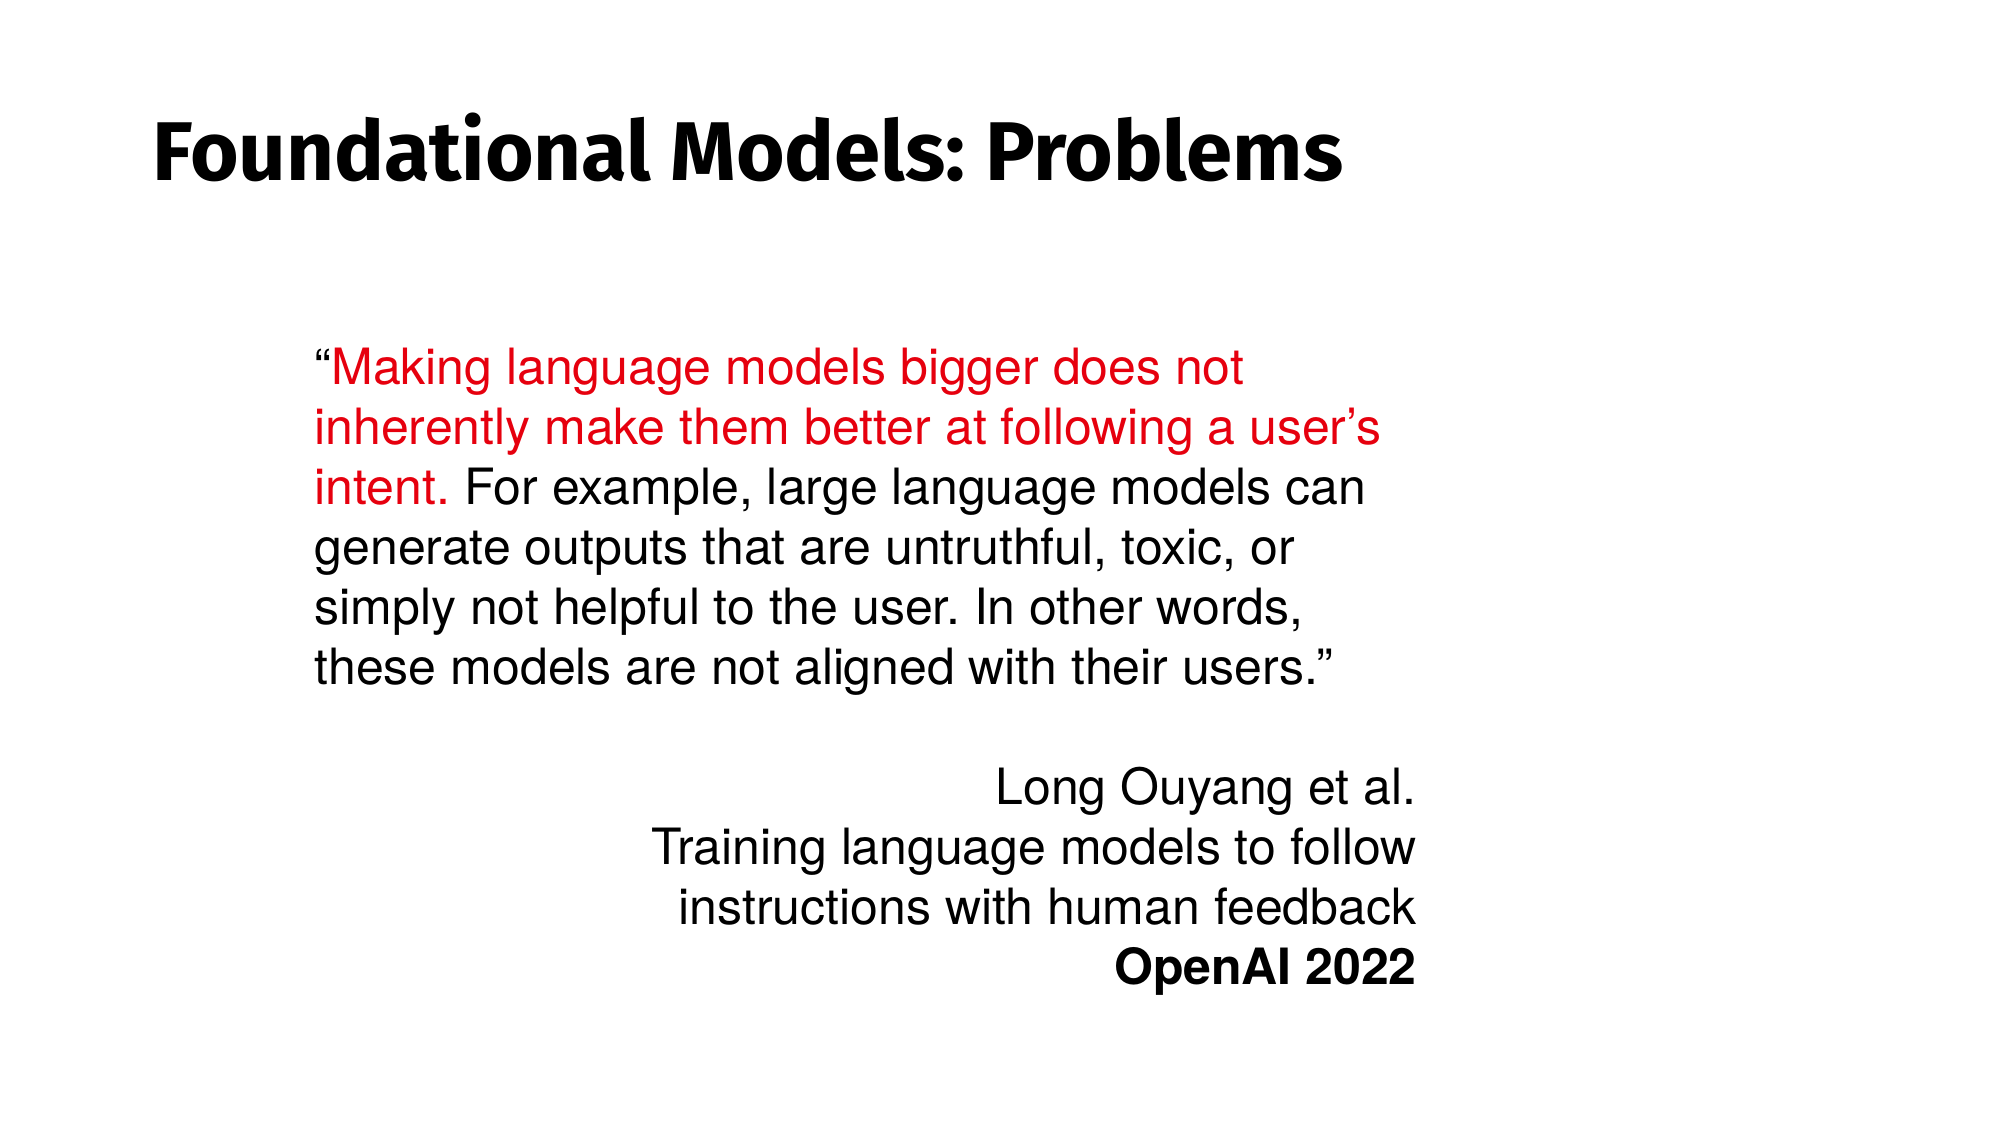

# Foundational Models: Problems
“Making language models bigger does not
inherently make them better at following a user’s
intent. For example, large language models can
generate outputs that are untruthful, toxic, or
simply not helpful to the user. In other words,
these models are not aligned with their users.”

Long Ouyang et al.
Training language models to follow
instructions with human feedback
OpenAI 2022